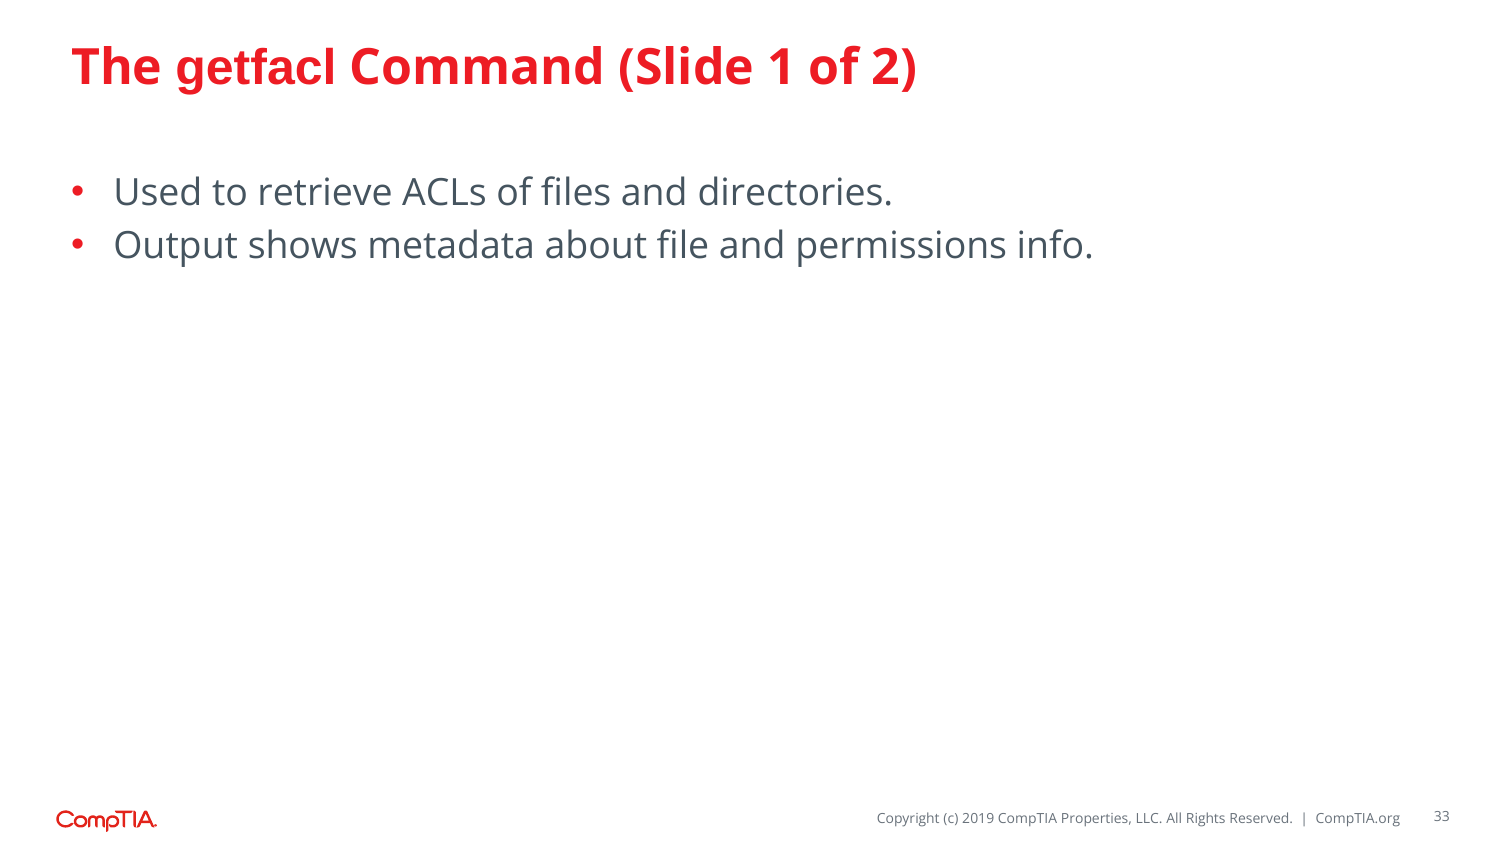

# The getfacl Command (Slide 1 of 2)
Used to retrieve ACLs of files and directories.
Output shows metadata about file and permissions info.
33